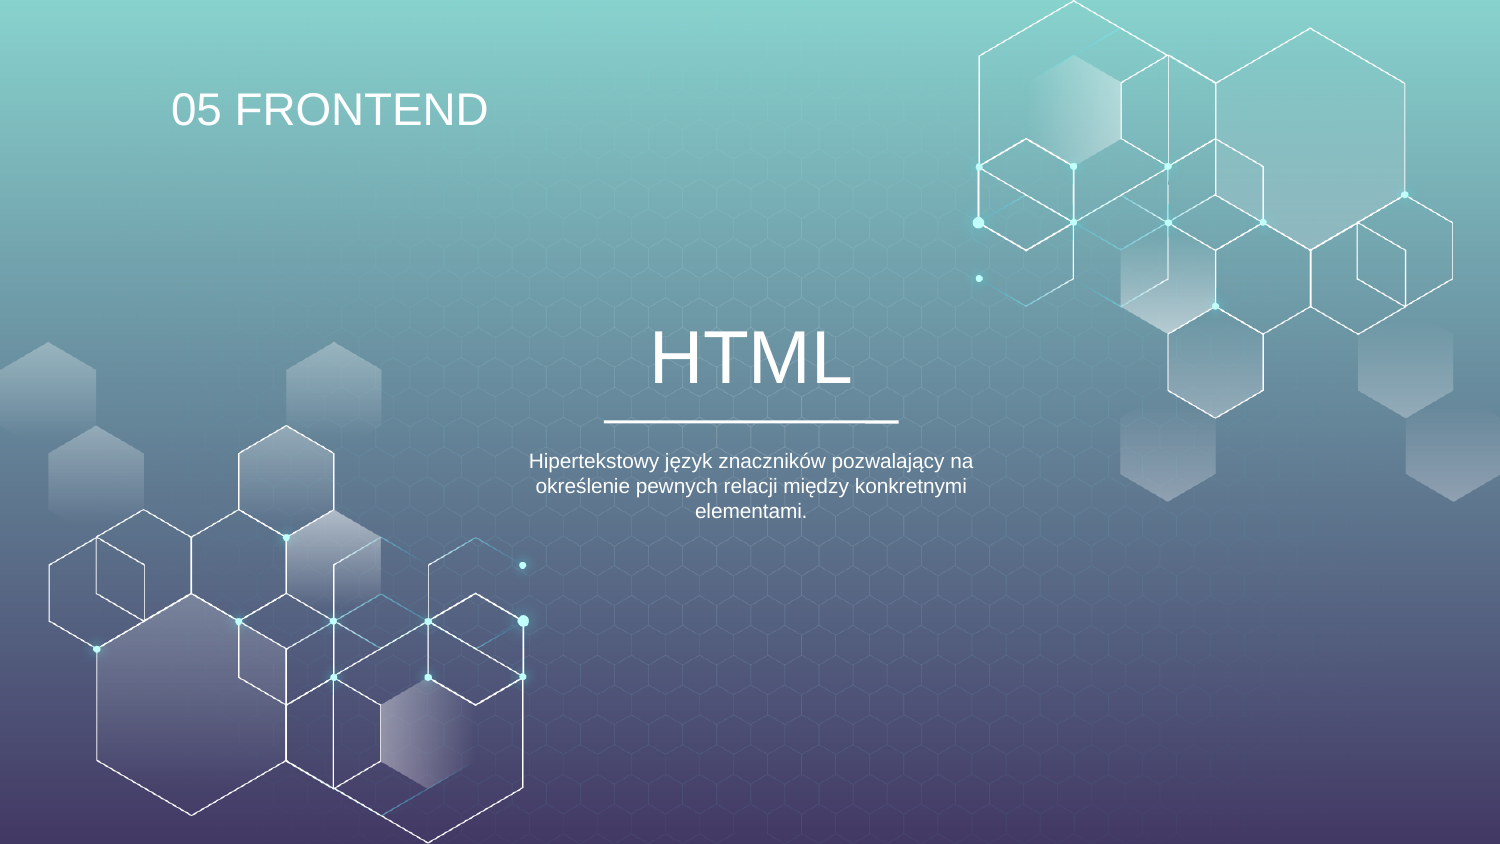

05 FRONTEND
HTML
Hipertekstowy język znaczników pozwalający na określenie pewnych relacji między konkretnymi elementami.